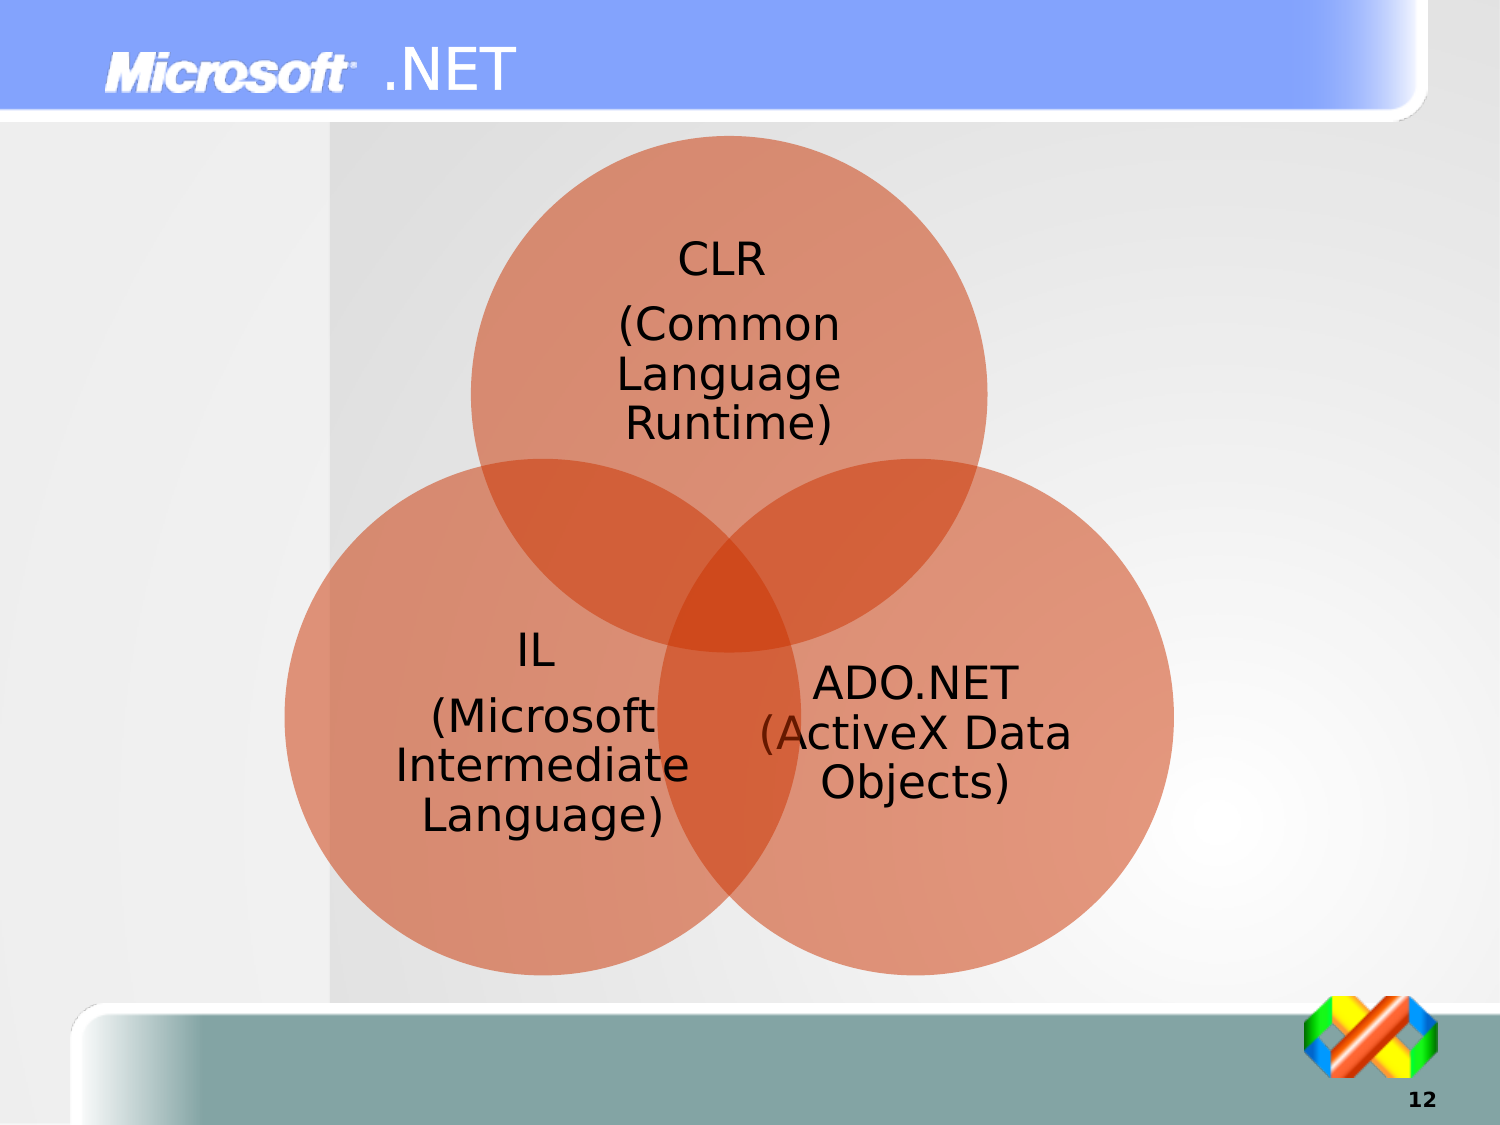

.NET
CLR
(Common Language Runtime)
ADO.NET (ActiveX Data Objects)
IL
(Microsoft Intermediate Language)